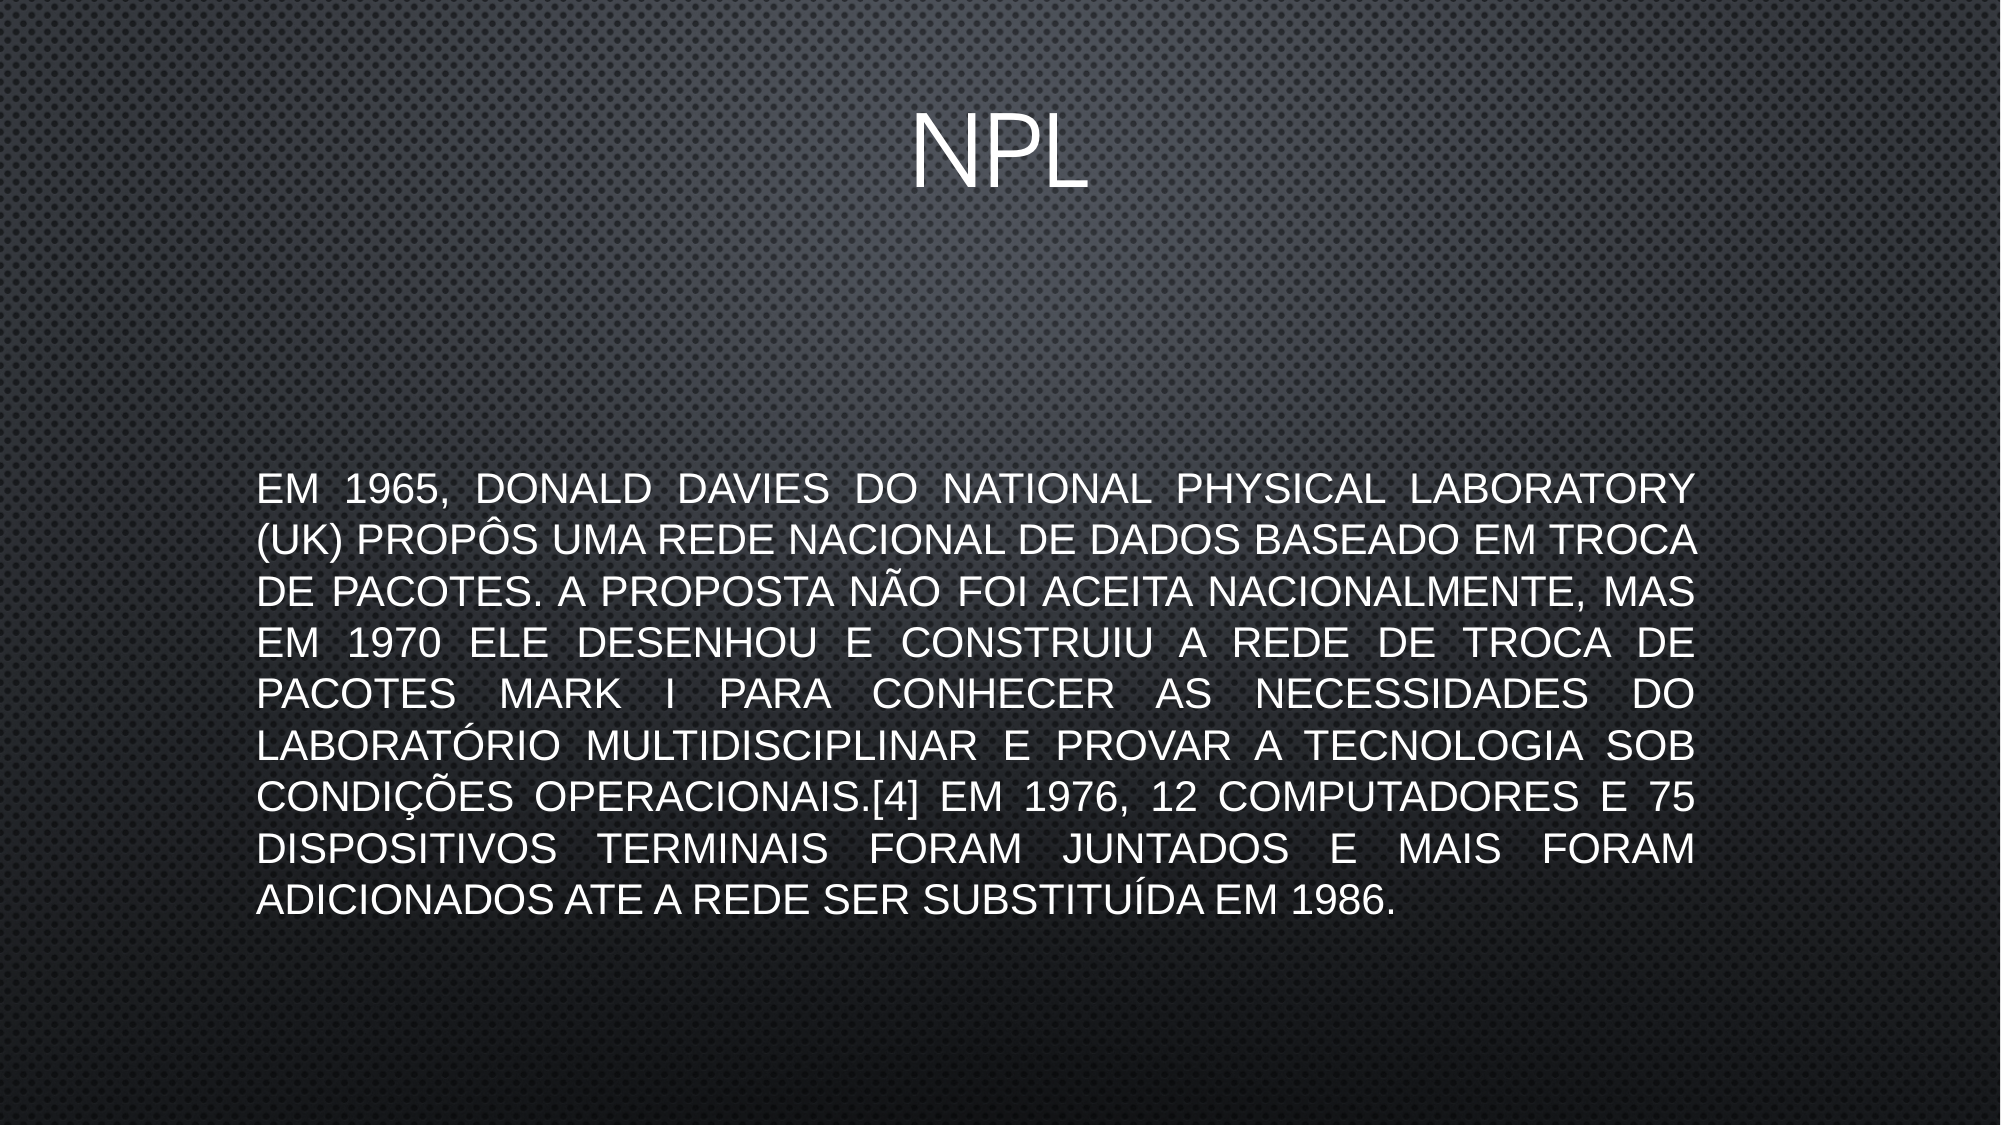

# NPL
Em 1965, Donald Davies do National Physical Laboratory (UK) propôs uma rede nacional de dados baseado em troca de pacotes. A proposta não foi aceita nacionalmente, mas em 1970 ele desenhou e construiu a rede de troca de pacotes Mark I para conhecer as necessidades do laboratório multidisciplinar e provar a tecnologia sob condições operacionais.[4] Em 1976, 12 computadores e 75 dispositivos terminais foram juntados e mais foram adicionados ate a rede ser substituída em 1986.